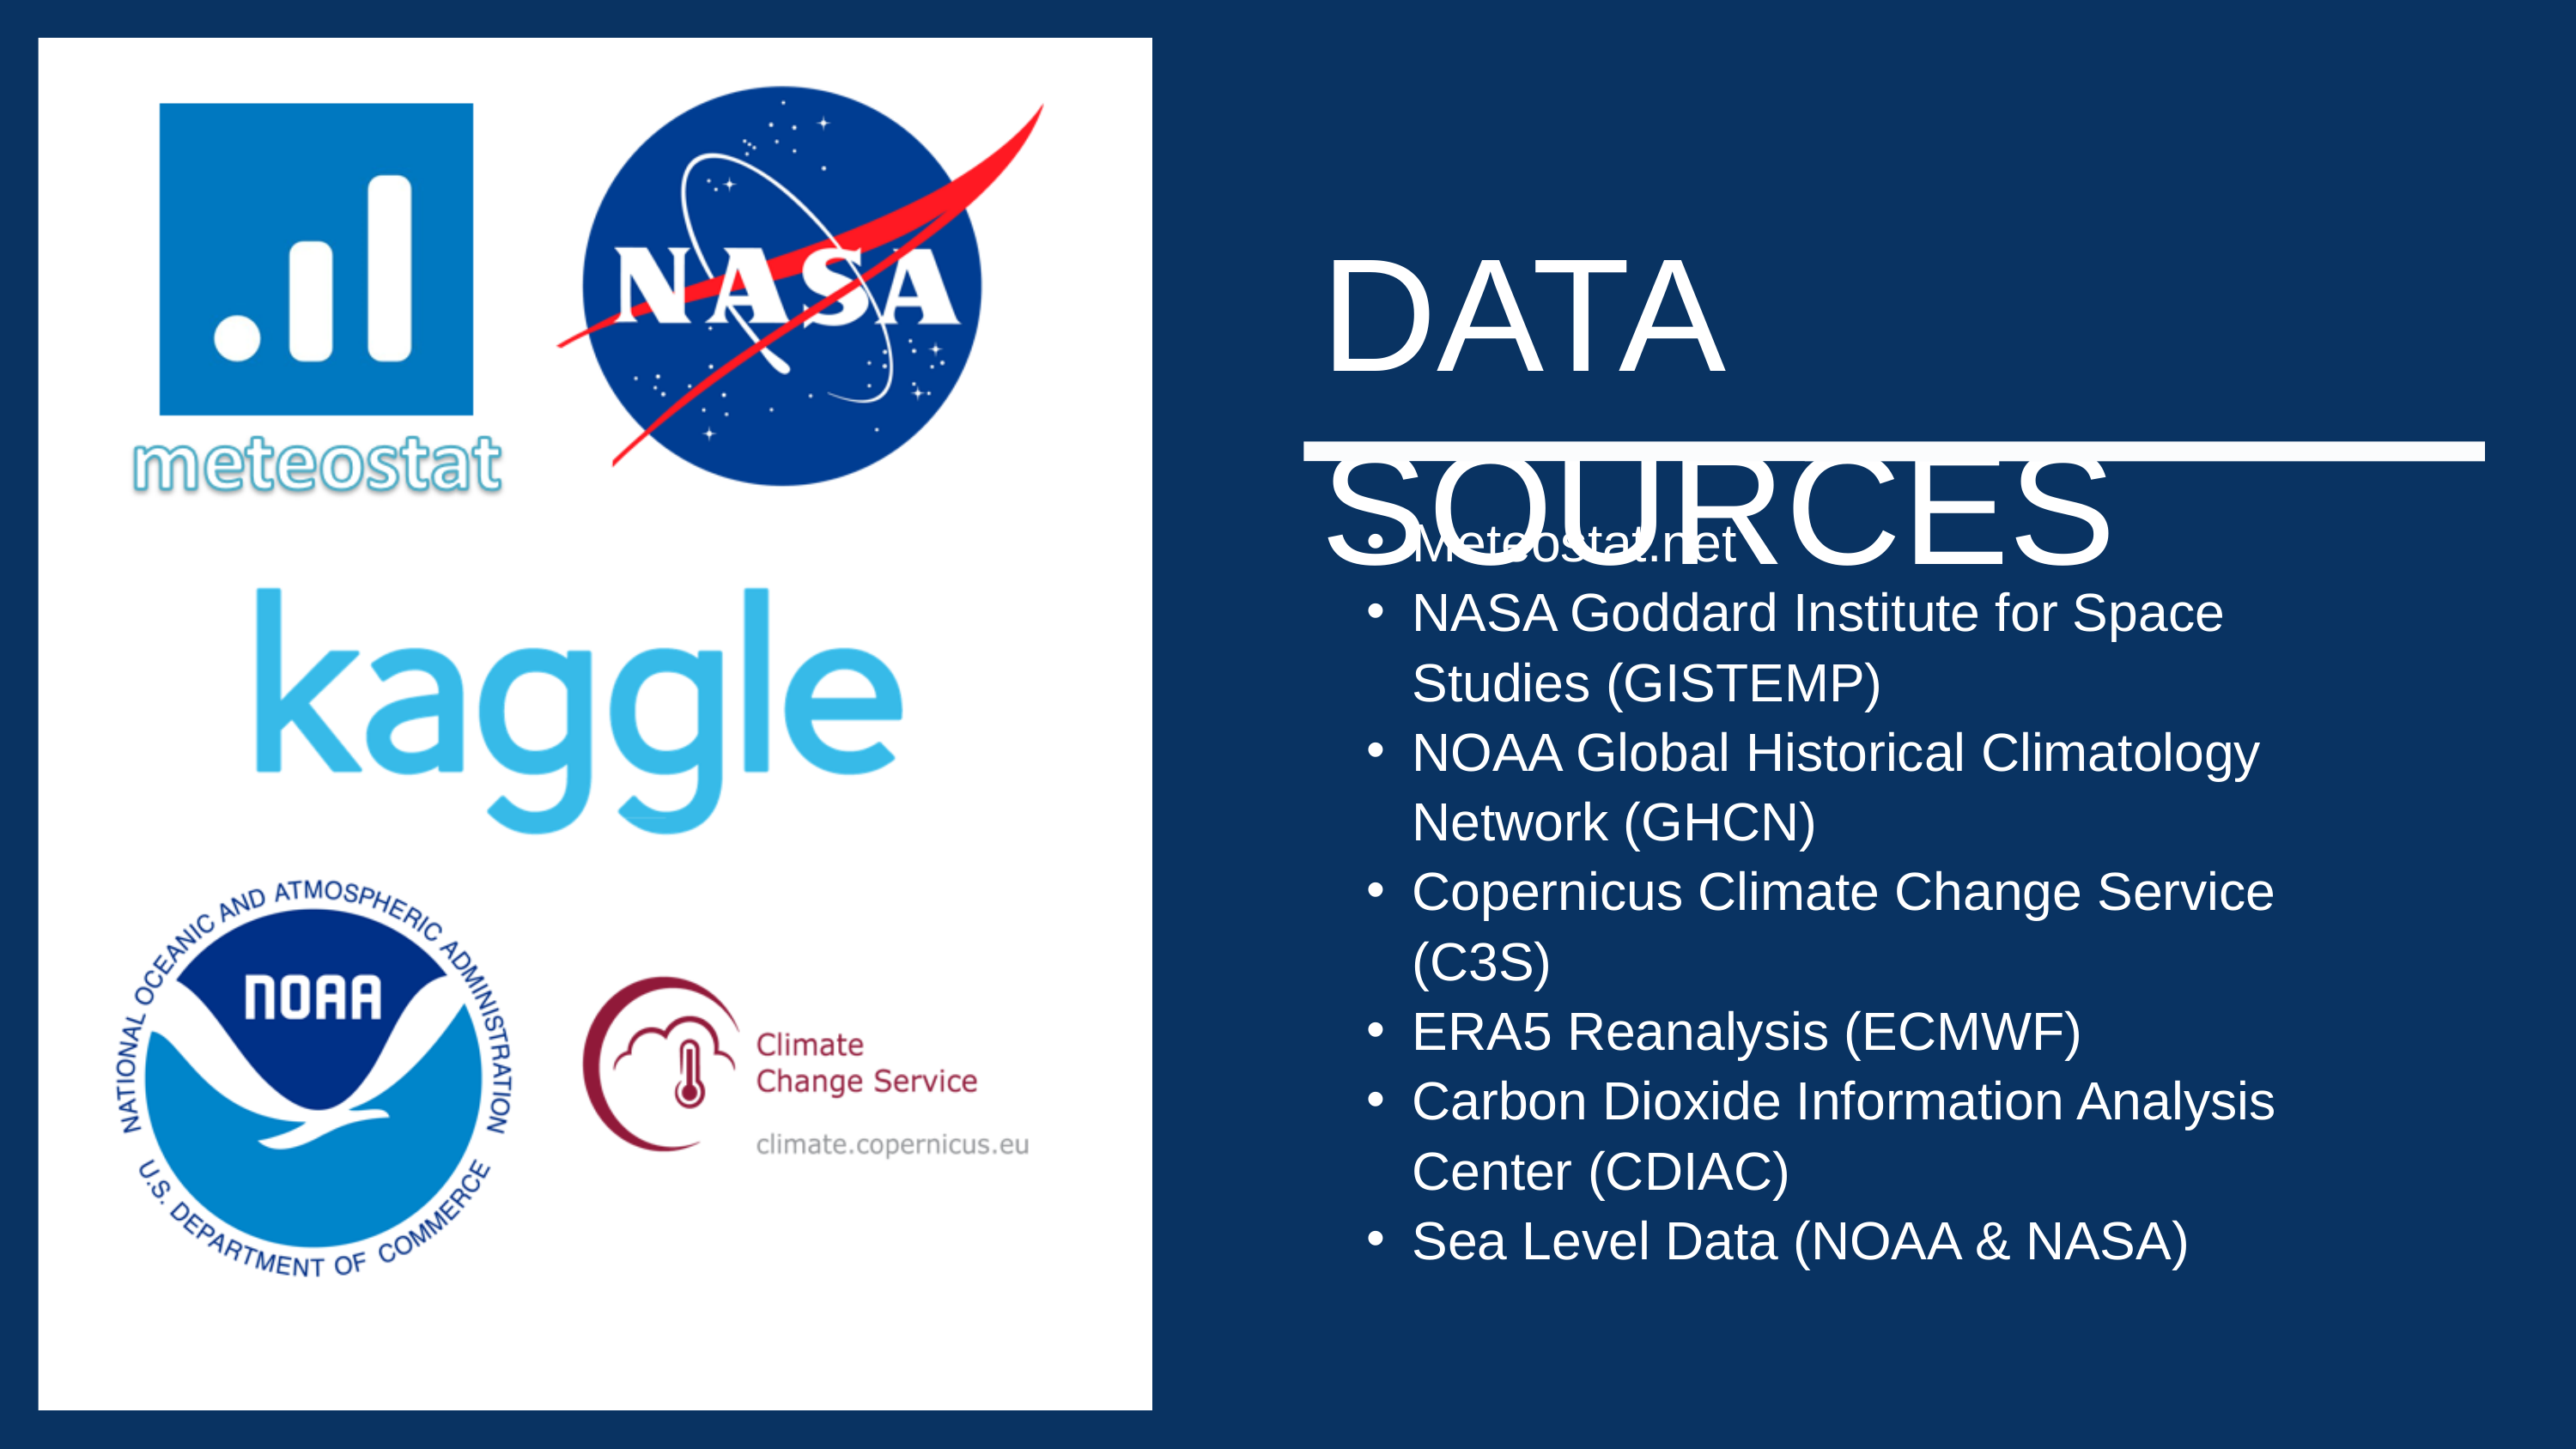

DATA SOURCES

Meteostat.net
NASA Goddard Institute for Space Studies (GISTEMP)
NOAA Global Historical Climatology Network (GHCN)
Copernicus Climate Change Service (C3S)
ERA5 Reanalysis (ECMWF)
Carbon Dioxide Information Analysis Center (CDIAC)
Sea Level Data (NOAA & NASA)